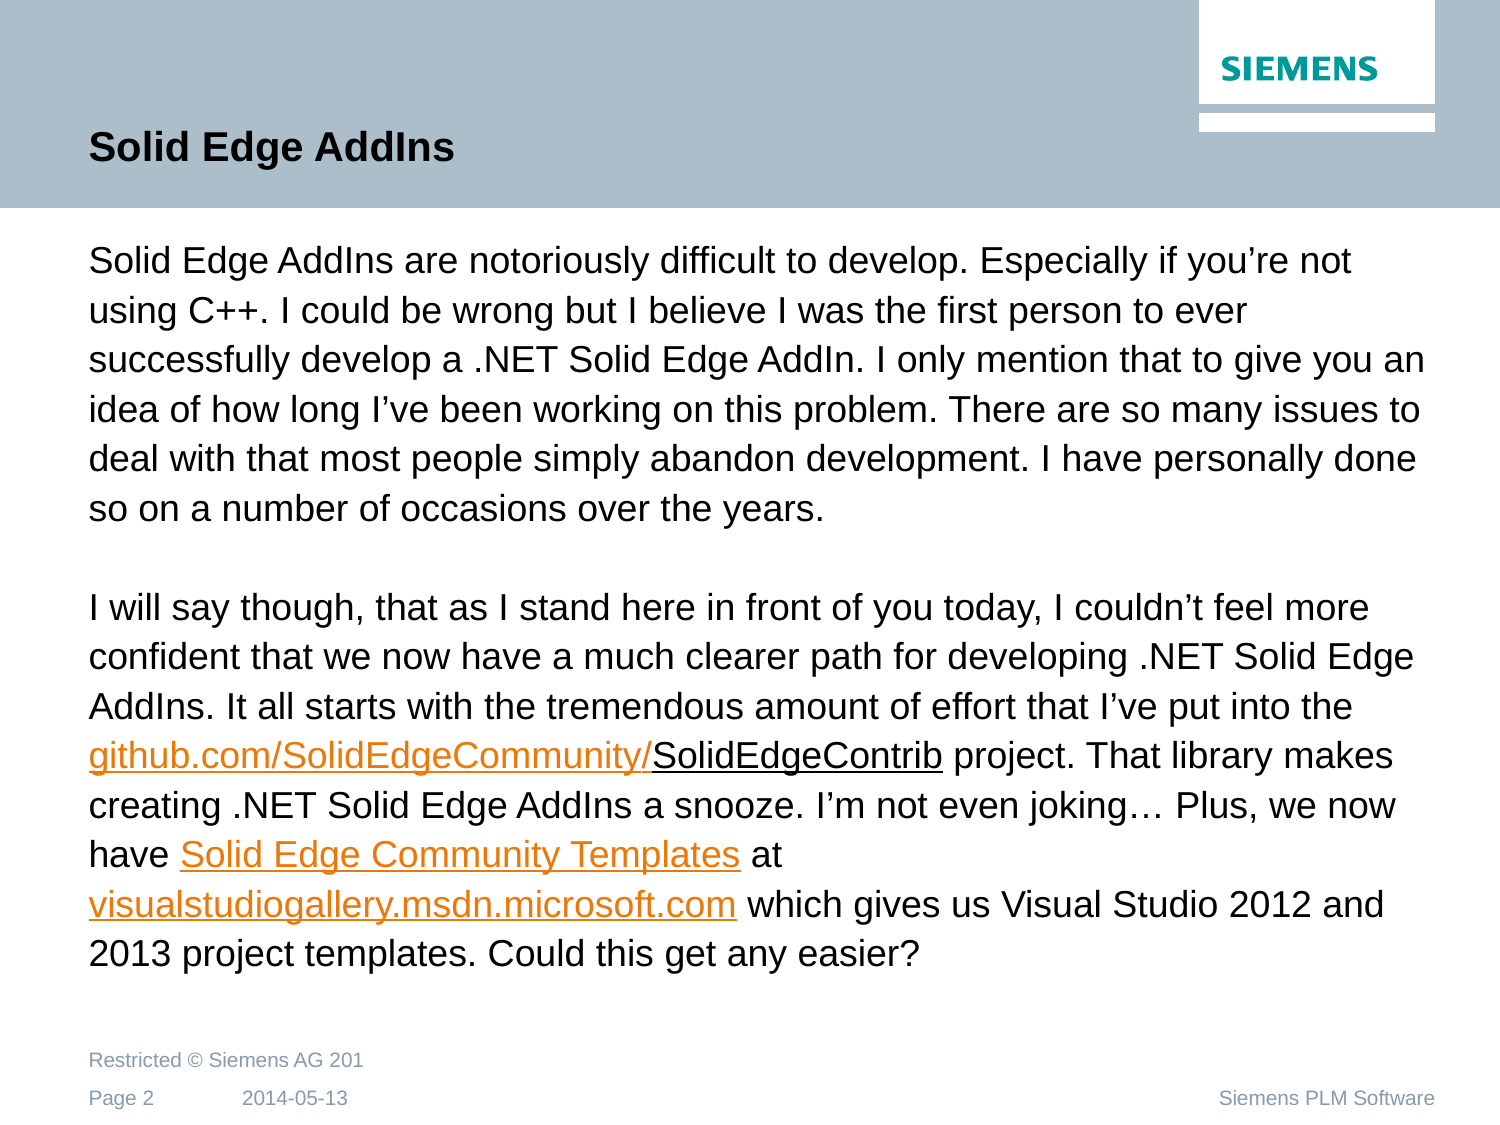

Solid Edge AddIns
Solid Edge AddIns are notoriously difficult to develop. Especially if you’re not using C++. I could be wrong but I believe I was the first person to ever successfully develop a .NET Solid Edge AddIn. I only mention that to give you an idea of how long I’ve been working on this problem. There are so many issues to deal with that most people simply abandon development. I have personally done so on a number of occasions over the years.

I will say though, that as I stand here in front of you today, I couldn’t feel more confident that we now have a much clearer path for developing .NET Solid Edge AddIns. It all starts with the tremendous amount of effort that I’ve put into the github.com/SolidEdgeCommunity/SolidEdgeContrib project. That library makes creating .NET Solid Edge AddIns a snooze. I’m not even joking… Plus, we now have Solid Edge Community Templates at visualstudiogallery.msdn.microsoft.com which gives us Visual Studio 2012 and 2013 project templates. Could this get any easier?